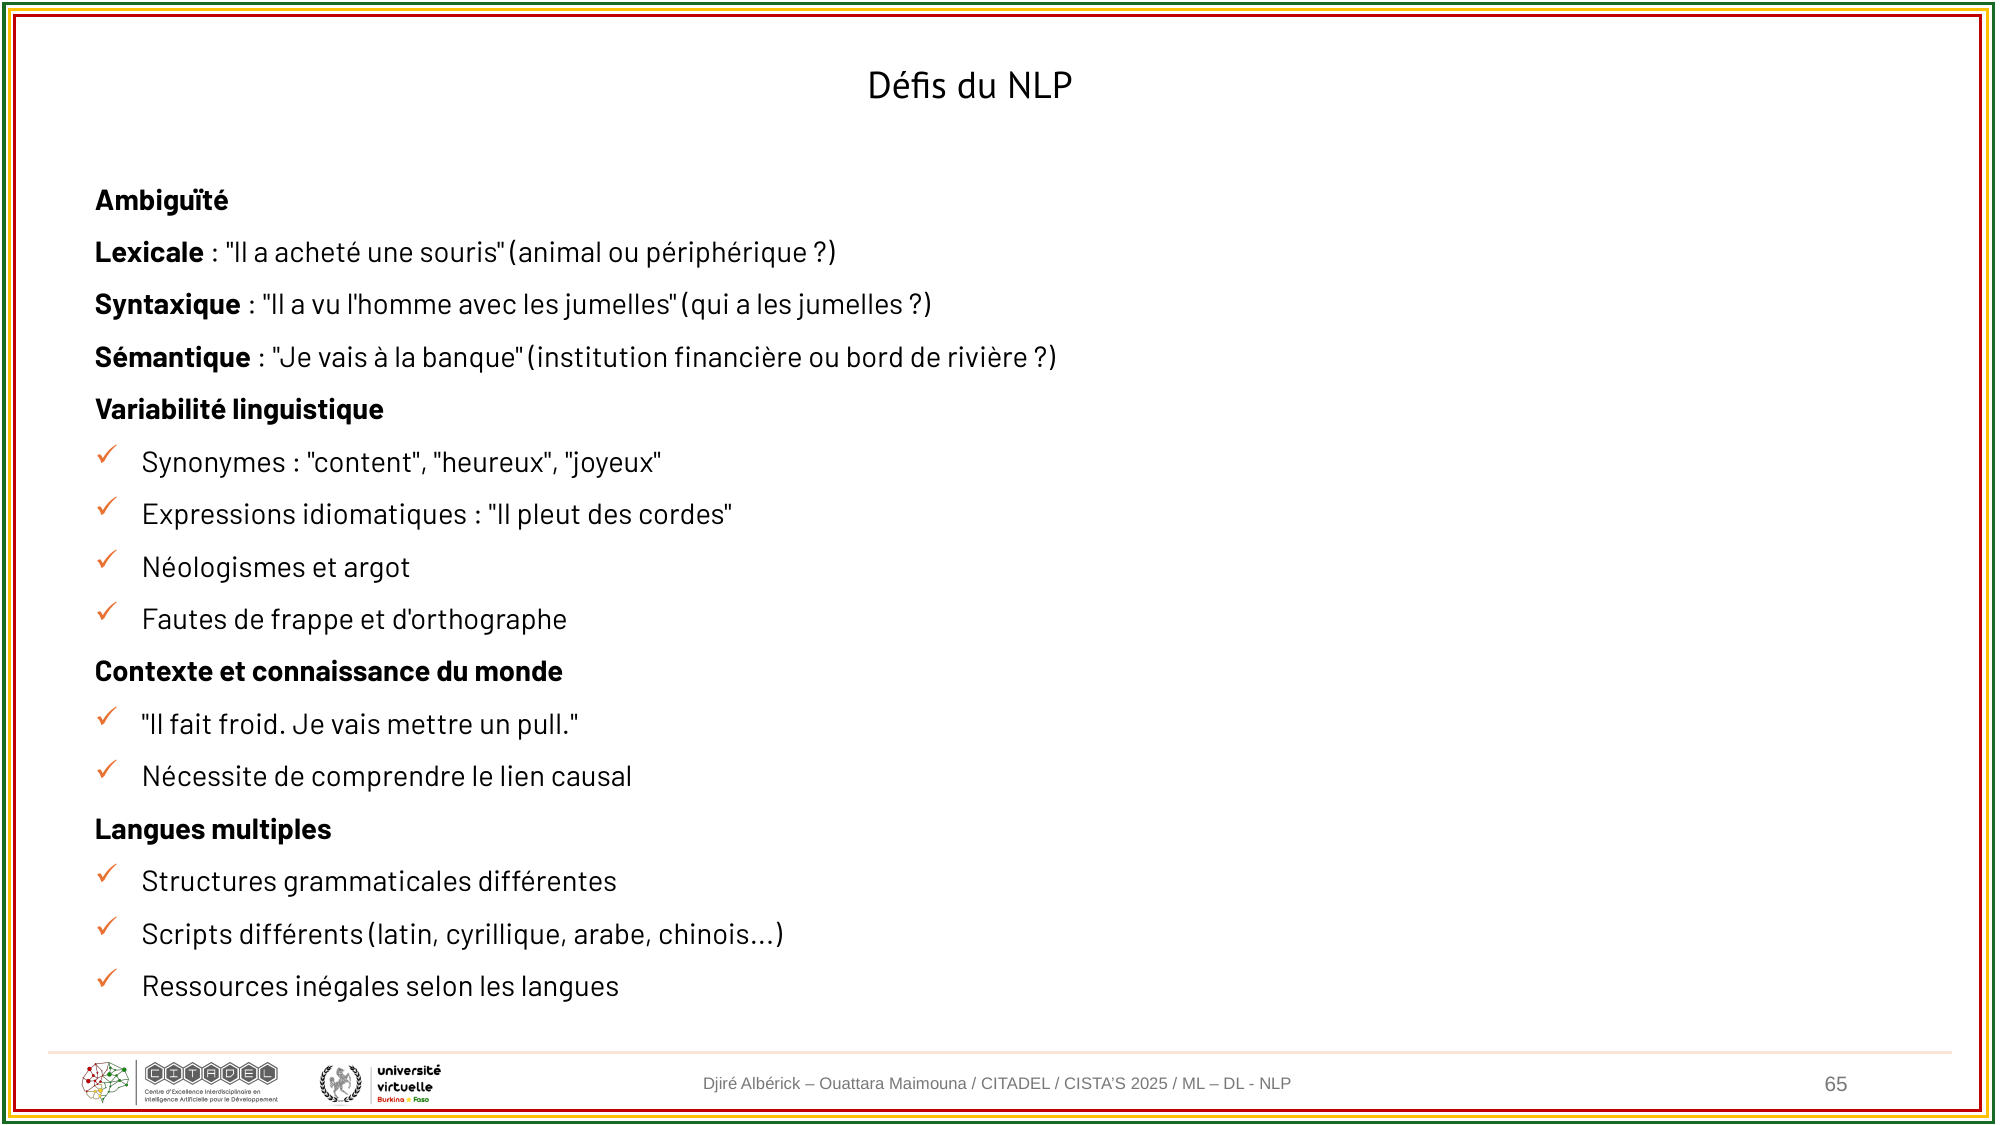

Défis du NLP
Ambiguïté
Lexicale : "Il a acheté une souris" (animal ou périphérique ?)
Syntaxique : "Il a vu l'homme avec les jumelles" (qui a les jumelles ?)
Sémantique : "Je vais à la banque" (institution financière ou bord de rivière ?)
Variabilité linguistique
Synonymes : "content", "heureux", "joyeux"
Expressions idiomatiques : "Il pleut des cordes"
Néologismes et argot
Fautes de frappe et d'orthographe
Contexte et connaissance du monde
"Il fait froid. Je vais mettre un pull."
Nécessite de comprendre le lien causal
Langues multiples
Structures grammaticales différentes
Scripts différents (latin, cyrillique, arabe, chinois...)
Ressources inégales selon les langues
65